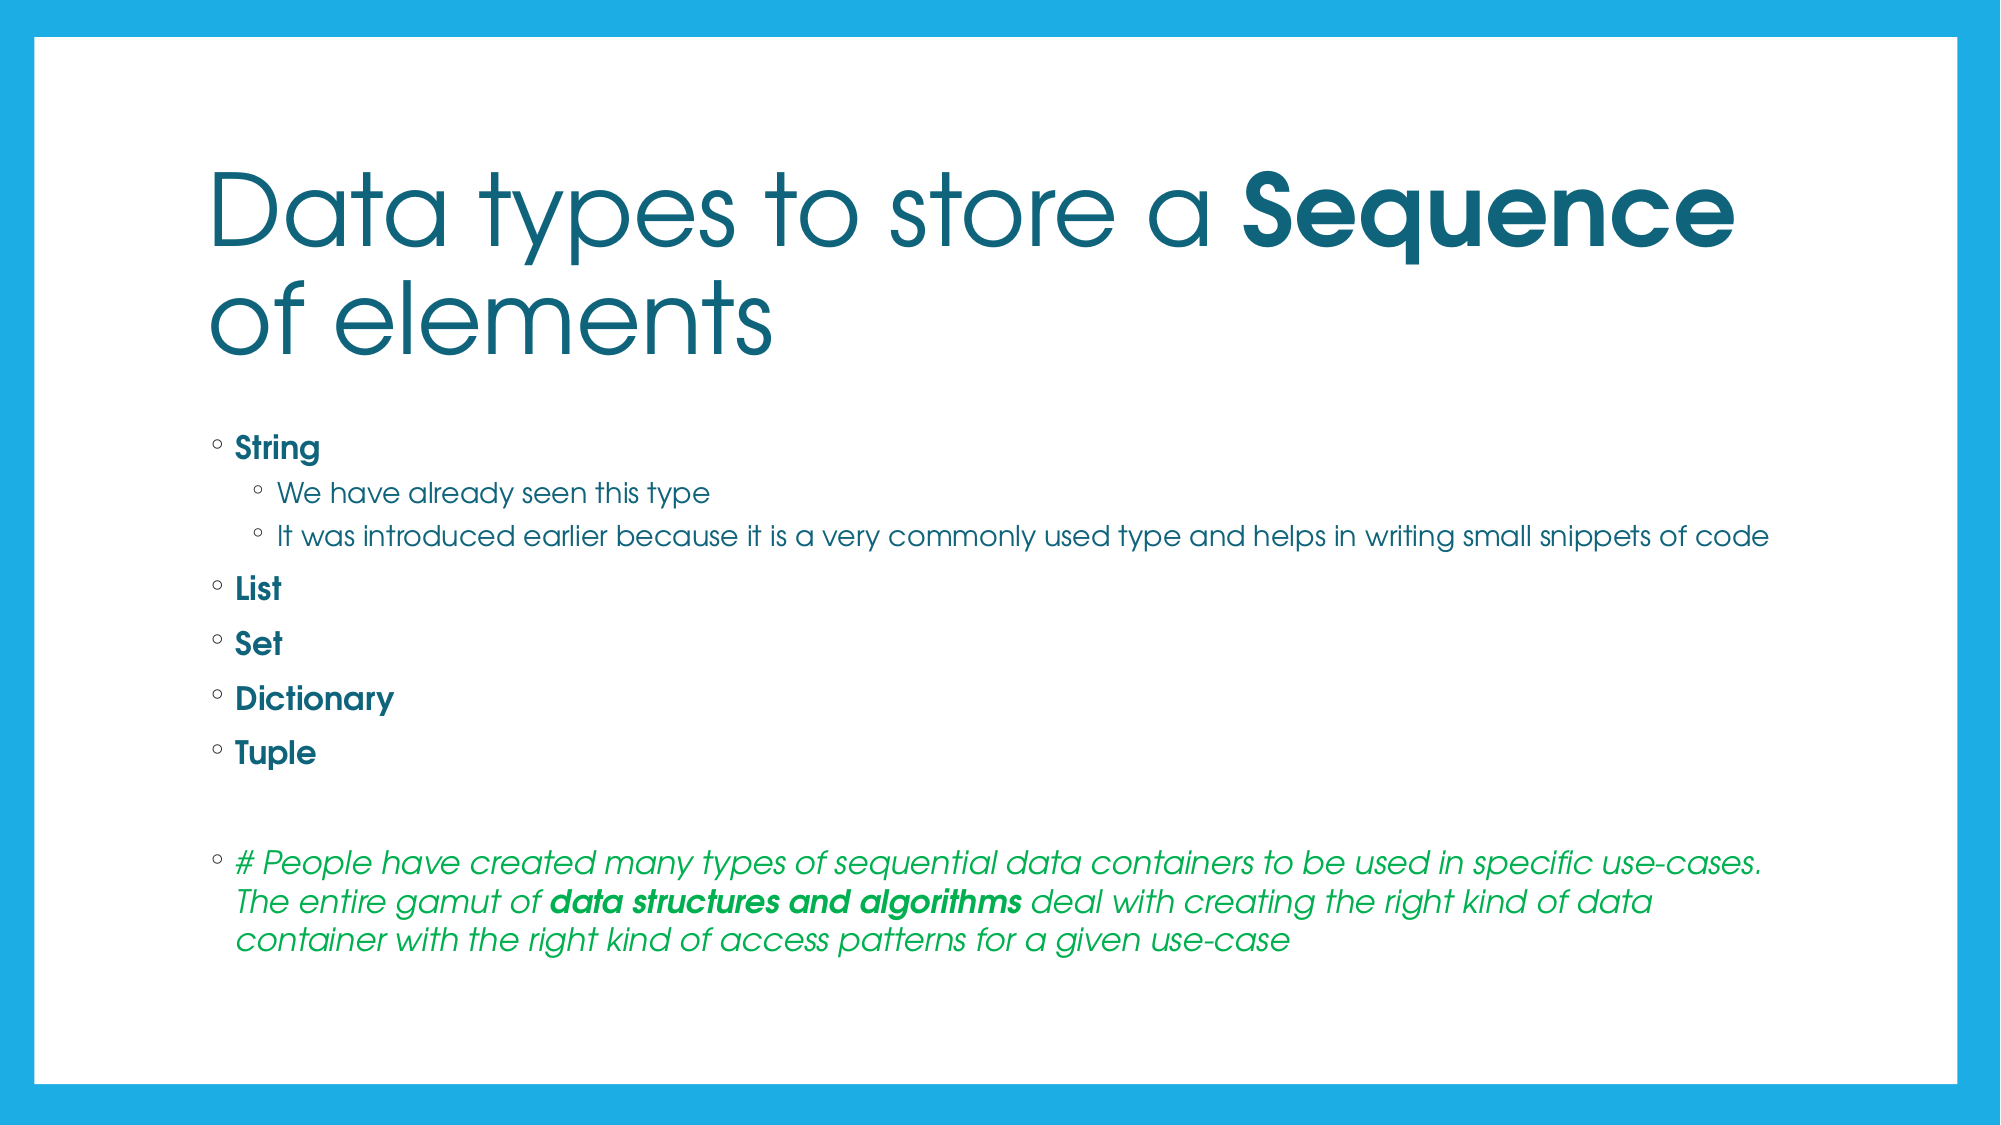

# Data types to store a Sequence of elements
String
We have already seen this type
It was introduced earlier because it is a very commonly used type and helps in writing small snippets of code
List
Set
Dictionary
Tuple

# People have created many types of sequential data containers to be used in specific use-cases. The entire gamut of data structures and algorithms deal with creating the right kind of data container with the right kind of access patterns for a given use-case